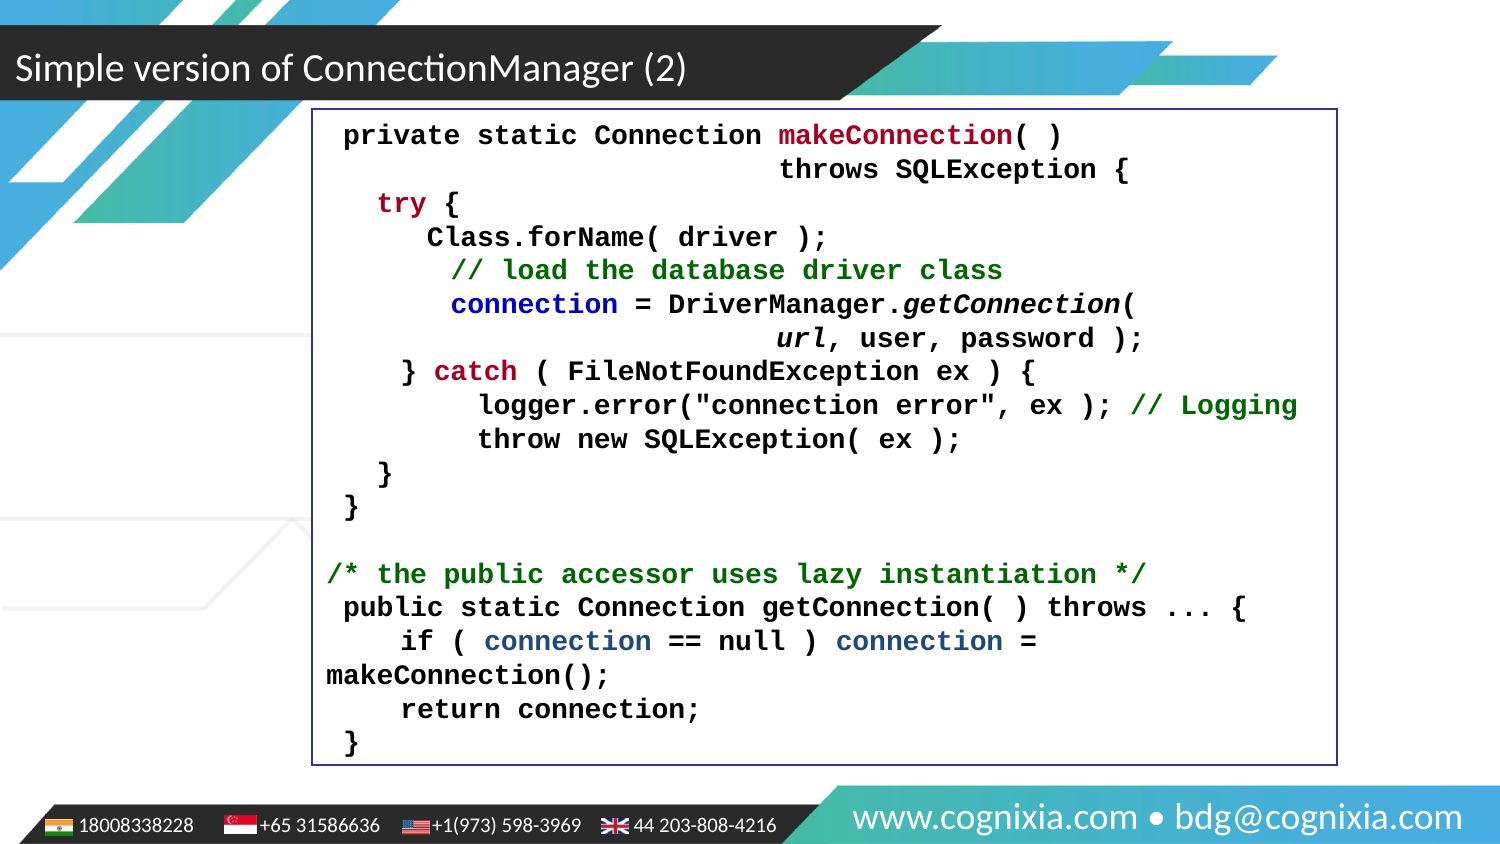

Simple version of ConnectionManager (2)
 private static Connection makeConnection( )
                           throws SQLException {
   try {
      Class.forName( driver );
	   // load the database driver class
	   connection = DriverManager.getConnection(
					url, user, password );
	} catch ( FileNotFoundException ex ) {
		logger.error("connection error", ex ); // Logging
		throw new SQLException( ex );
   }
 }

/* the public accessor uses lazy instantiation */
 public static Connection getConnection( ) throws ... {
	if ( connection == null ) connection = makeConnection();
	return connection;
 }